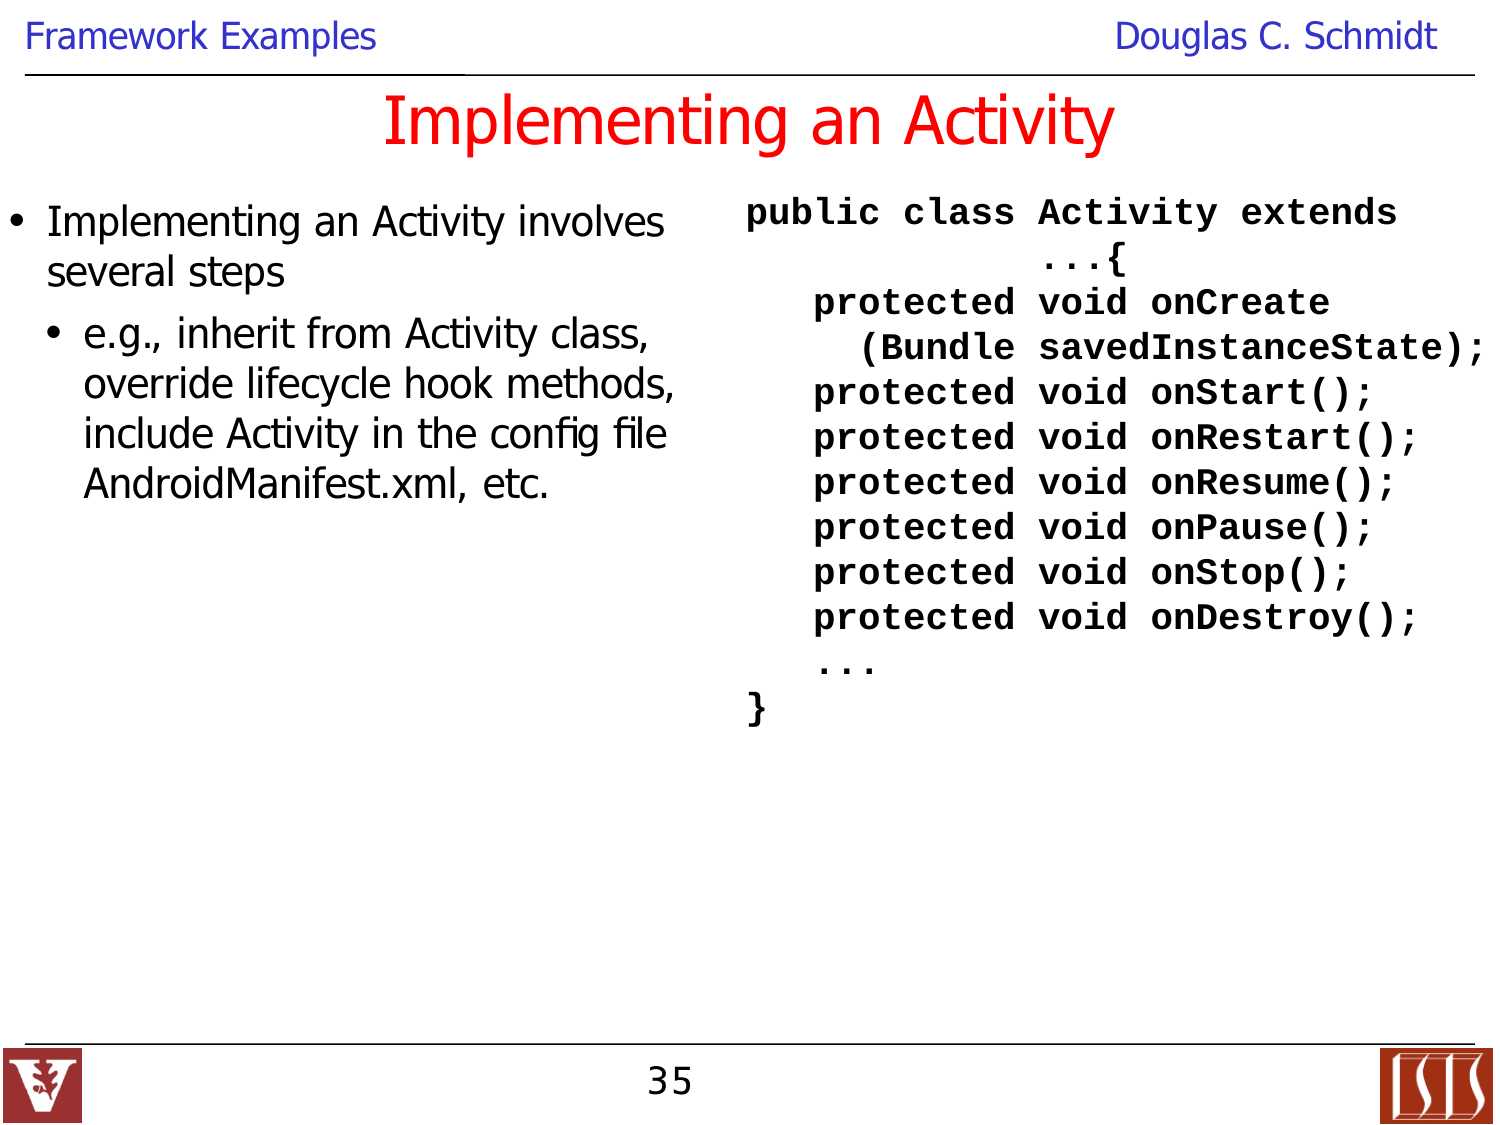

Implementing an Activity
Implementing an Activity involves several steps
e.g., inherit from Activity class, override lifecycle hook methods, include Activity in the config file AndroidManifest.xml, etc.

public class Activity extends
             ...{
   protected void onCreate
     (Bundle savedInstanceState);
   protected void onStart();
   protected void onRestart();
   protected void onResume();
   protected void onPause();
   protected void onStop();
   protected void onDestroy();
   ...
}